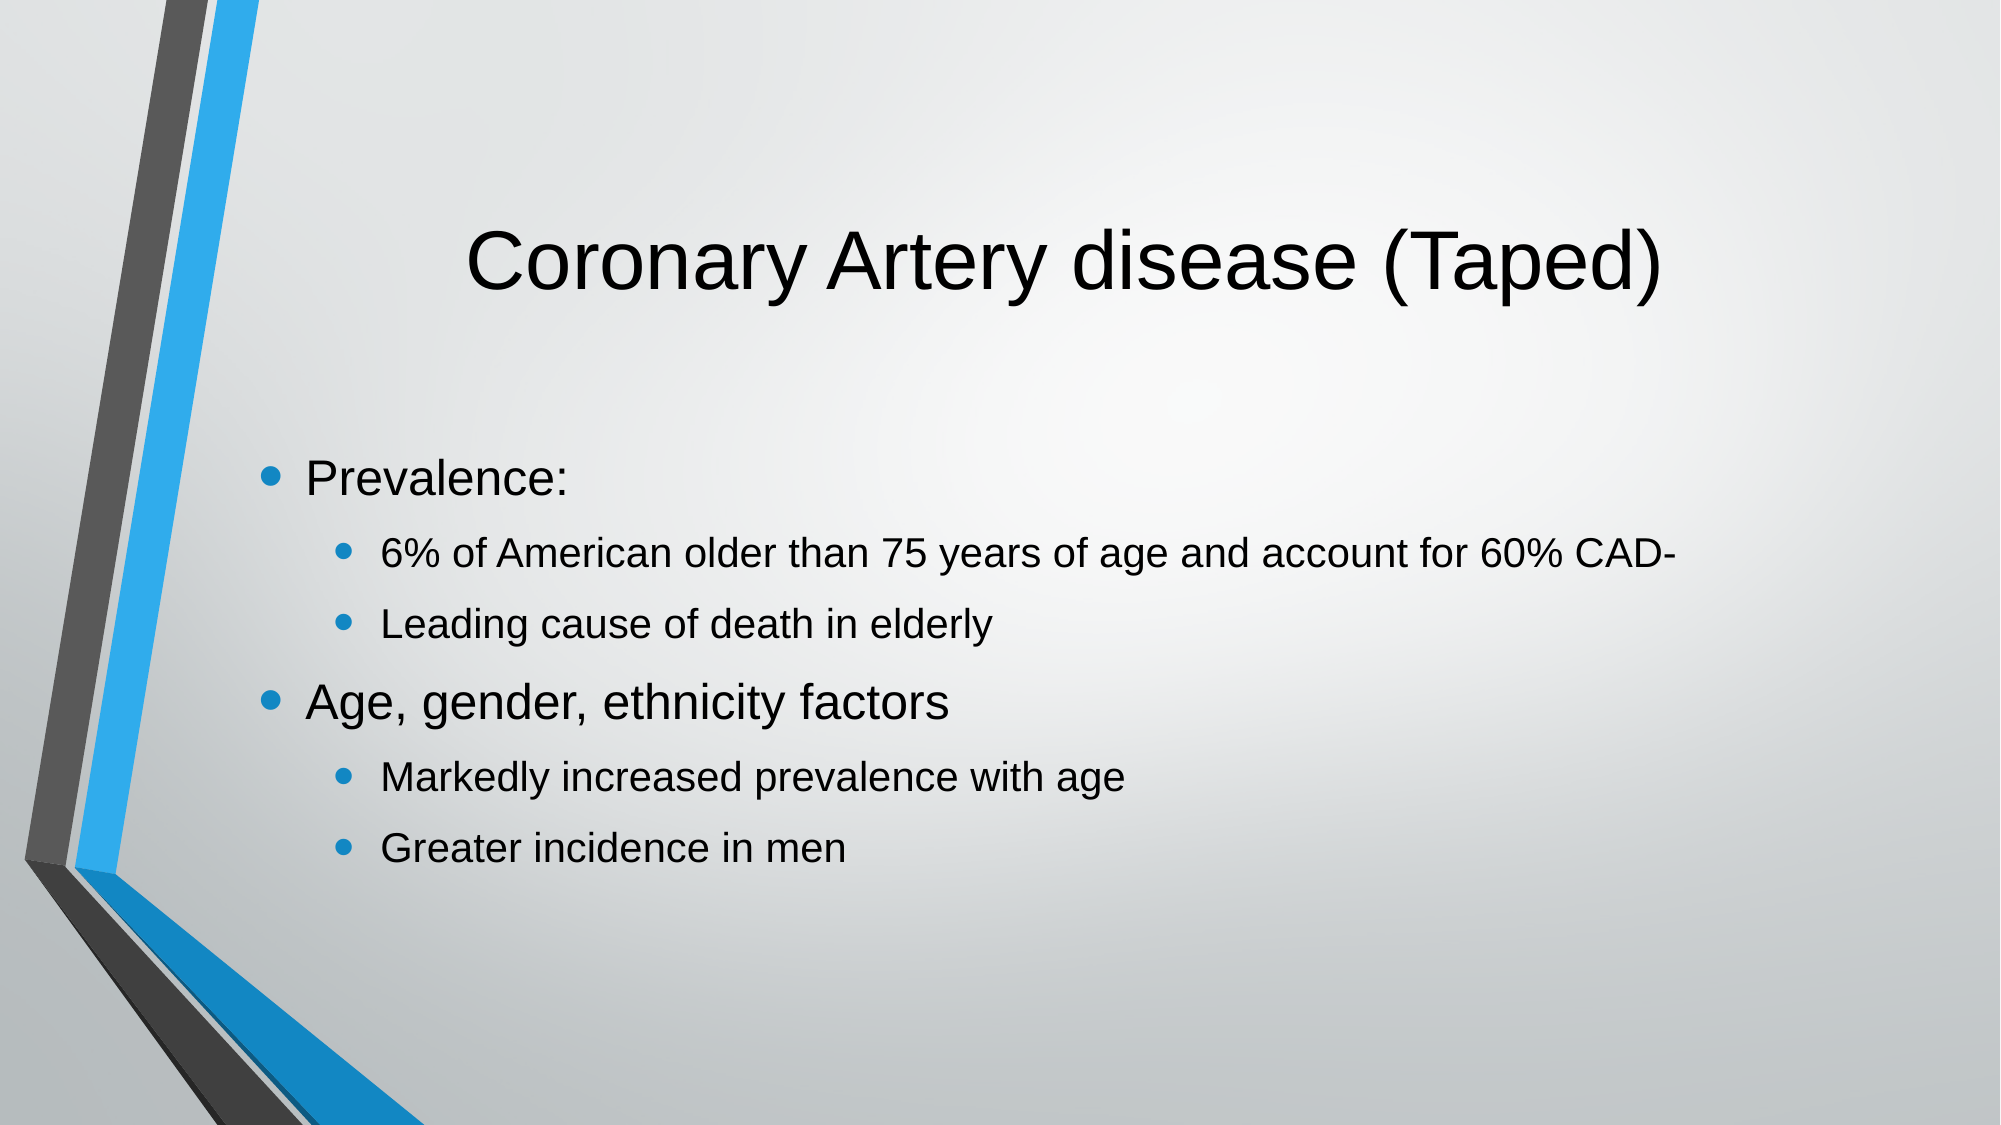

# Coronary Artery disease (Taped)
Prevalence:
6% of American older than 75 years of age and account for 60% CAD-
Leading cause of death in elderly
Age, gender, ethnicity factors
Markedly increased prevalence with age
Greater incidence in men